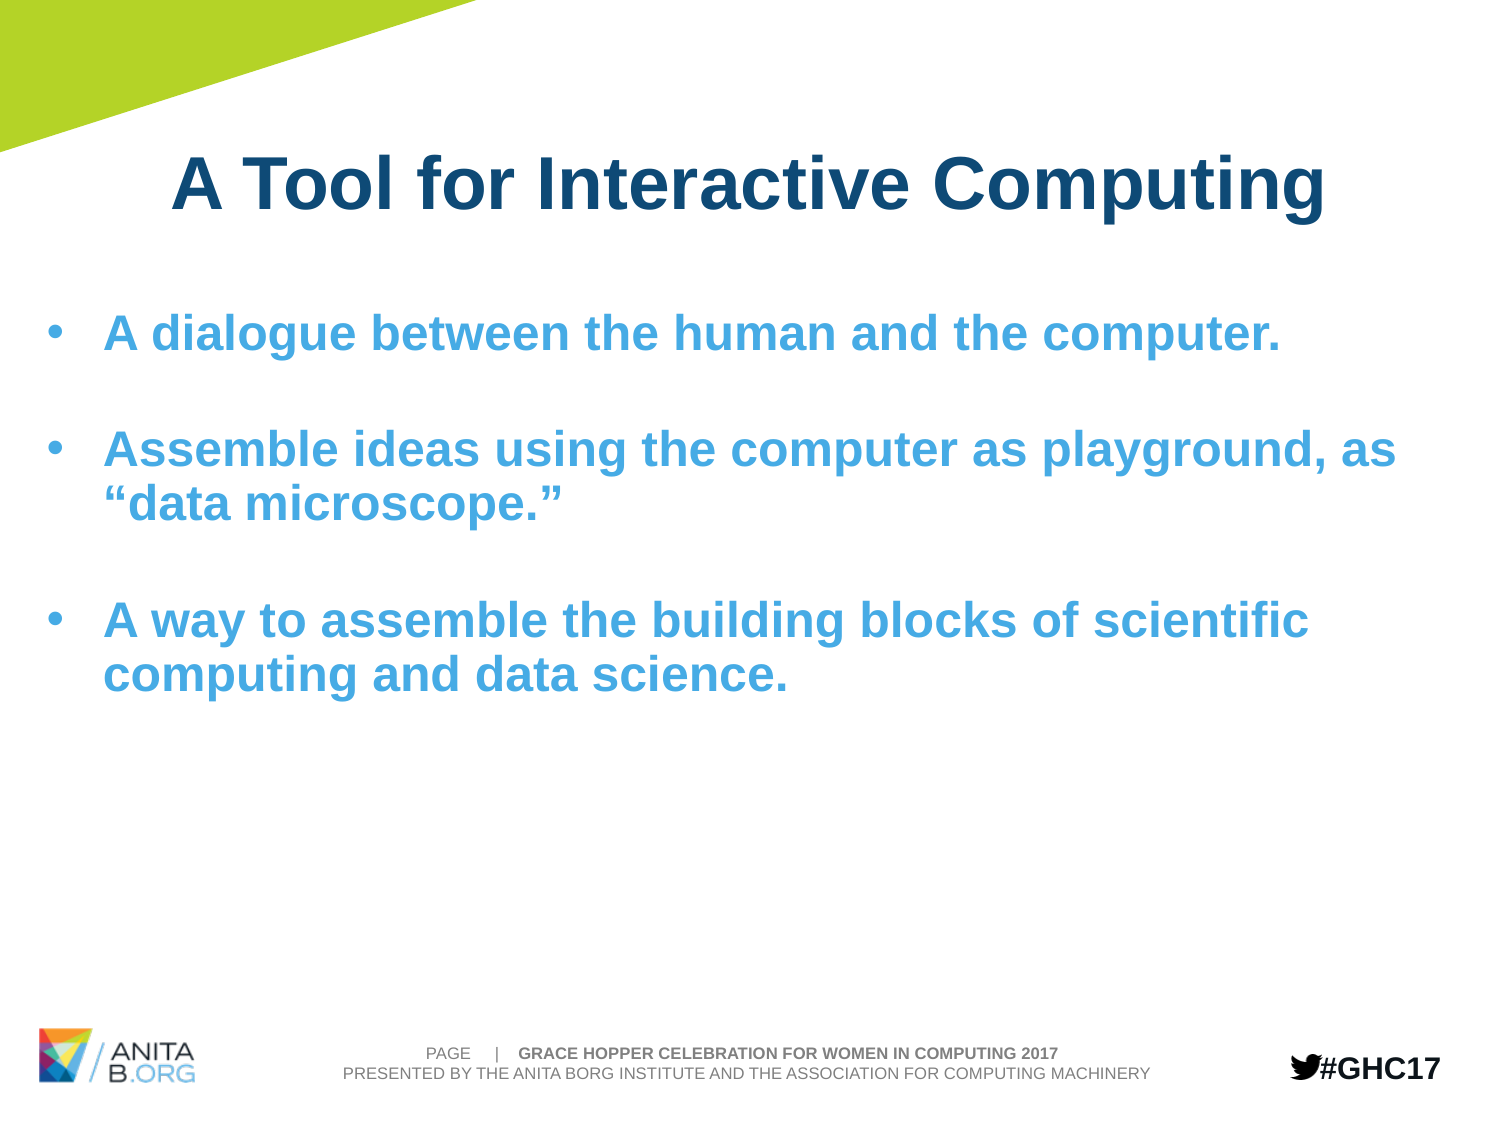

A Tool for Interactive Computing
A dialogue between the human and the computer.
Assemble ideas using the computer as playground, as “data microscope.”
A way to assemble the building blocks of scientific computing and data science.